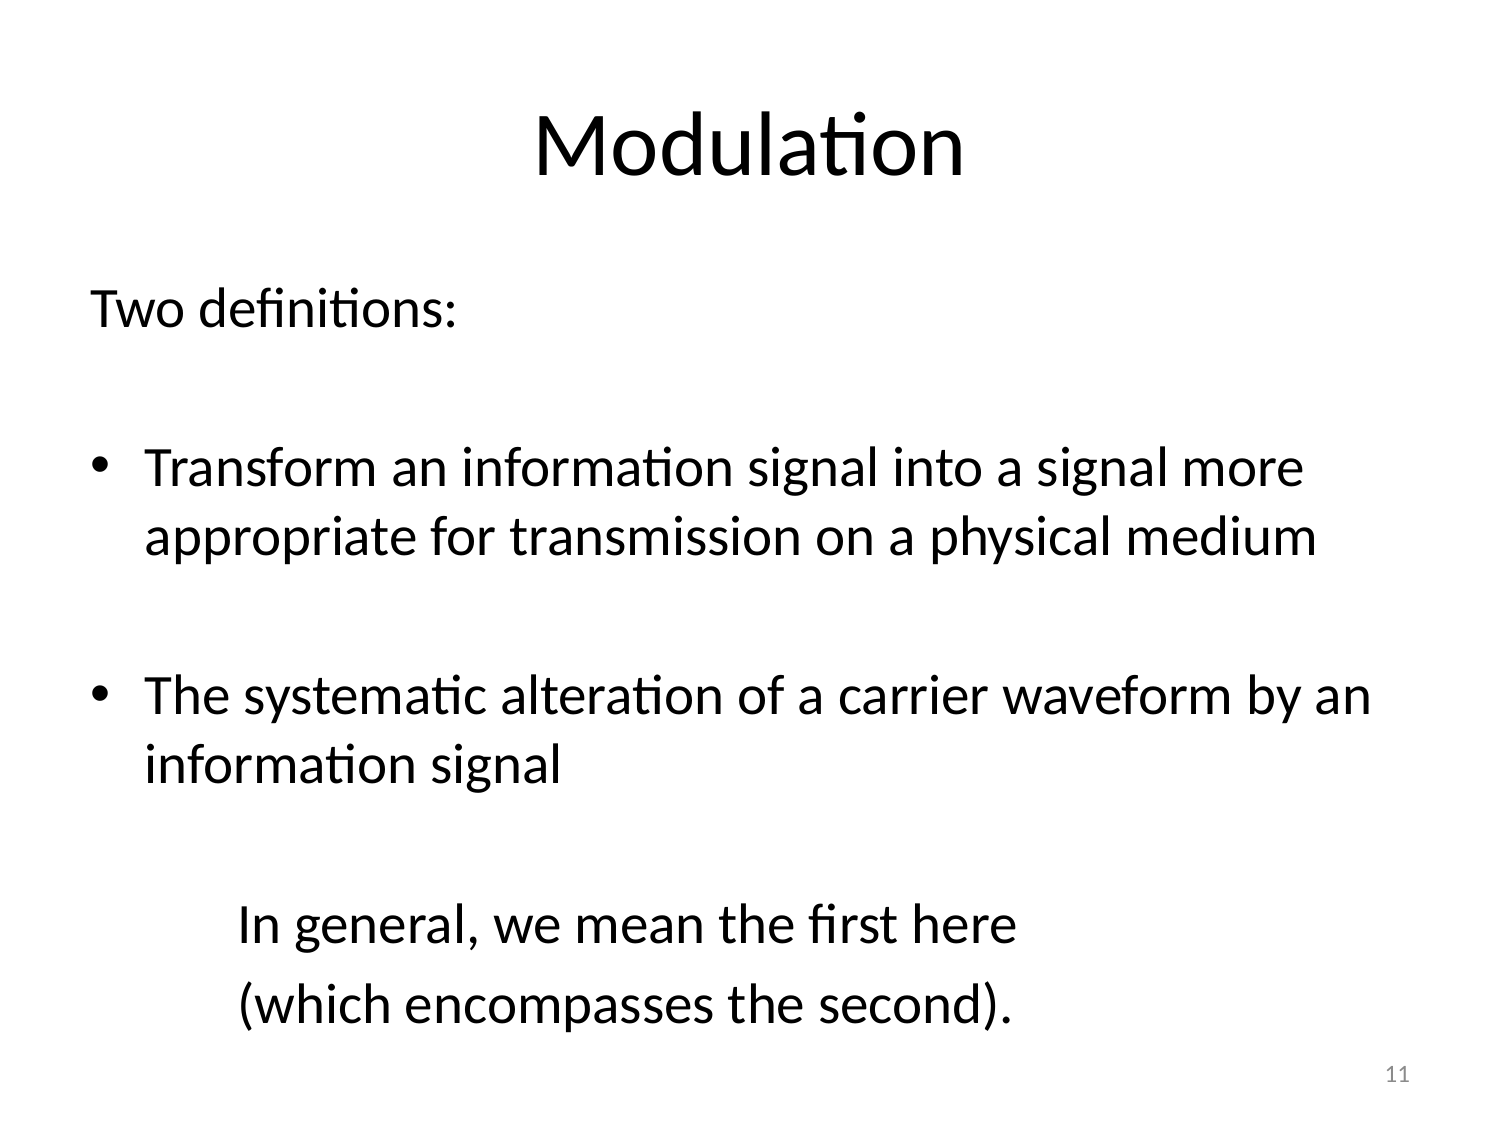

# Modulation
Two definitions:

Transform an information signal into a signal more appropriate for transmission on a physical medium

The systematic alteration of a carrier waveform by an information signal

	In general, we mean the first here
		(which encompasses the second).

11